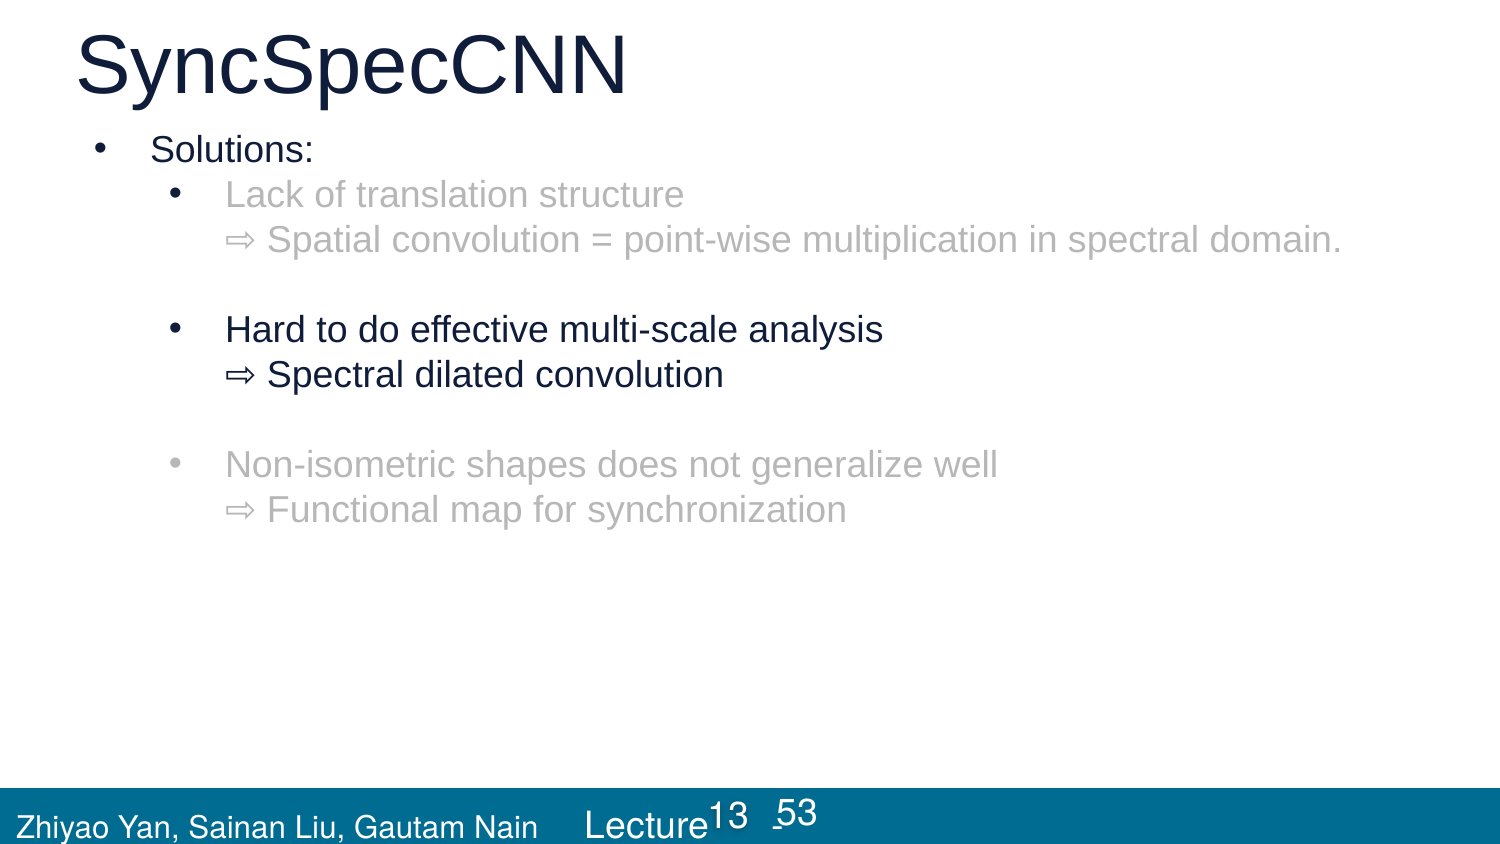

# SyncSpecCNN
Solutions:
Lack of translation structure
⇨ Spatial convolution = point-wise multiplication in spectral domain.
Hard to do effective multi-scale analysis
⇨ Spectral dilated convolution
Non-isometric shapes does not generalize well
⇨ Functional map for synchronization
  Zhiyao Yan, Sainan Liu, Gautam Nain     Lecture      -
53
13